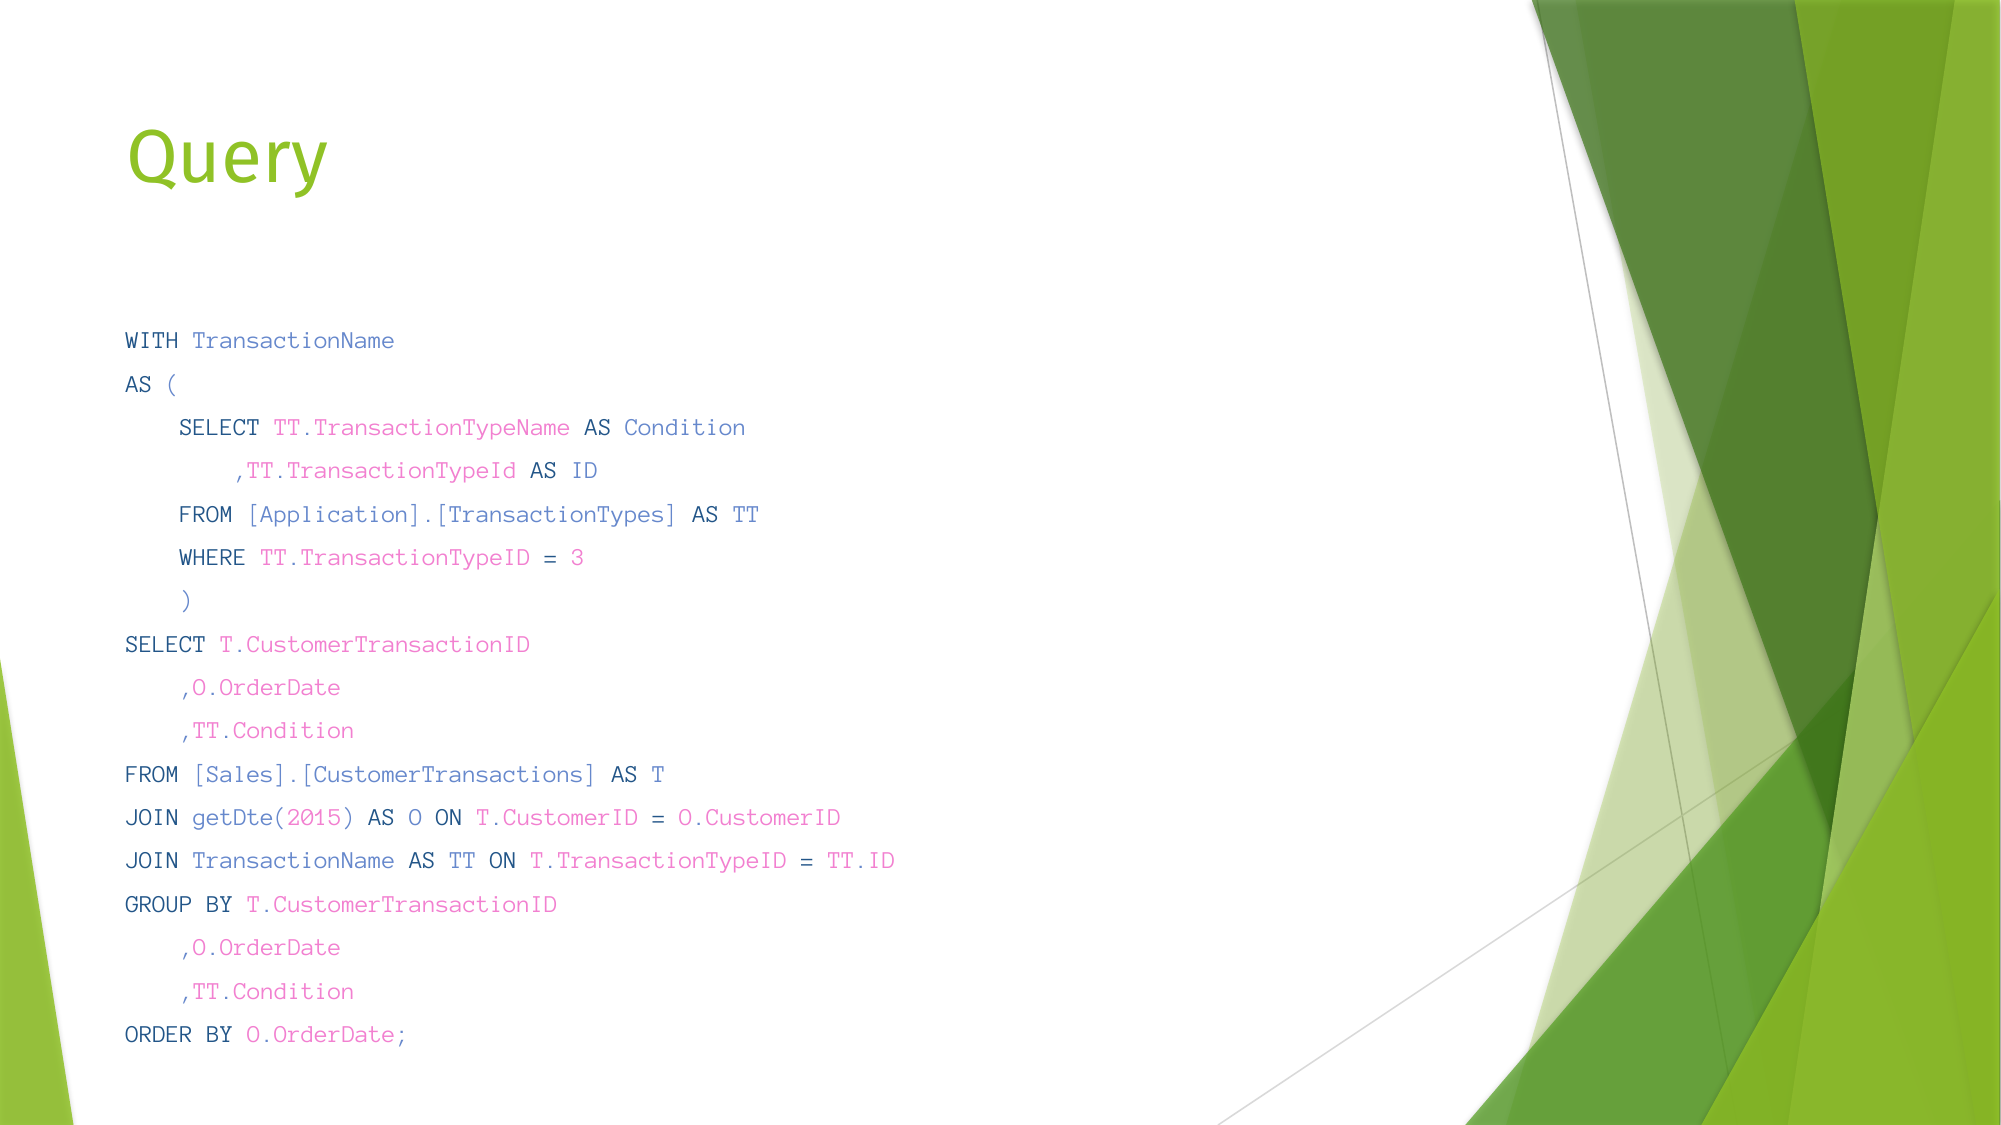

# Query
WITH TransactionName
AS (
    SELECT TT.TransactionTypeName AS Condition
        ,TT.TransactionTypeId AS ID
    FROM [Application].[TransactionTypes] AS TT
    WHERE TT.TransactionTypeID = 3
    )
SELECT T.CustomerTransactionID
    ,O.OrderDate
    ,TT.Condition
FROM [Sales].[CustomerTransactions] AS T
JOIN getDte(2015) AS O ON T.CustomerID = O.CustomerID
JOIN TransactionName AS TT ON T.TransactionTypeID = TT.ID
GROUP BY T.CustomerTransactionID
    ,O.OrderDate
    ,TT.Condition
ORDER BY O.OrderDate;